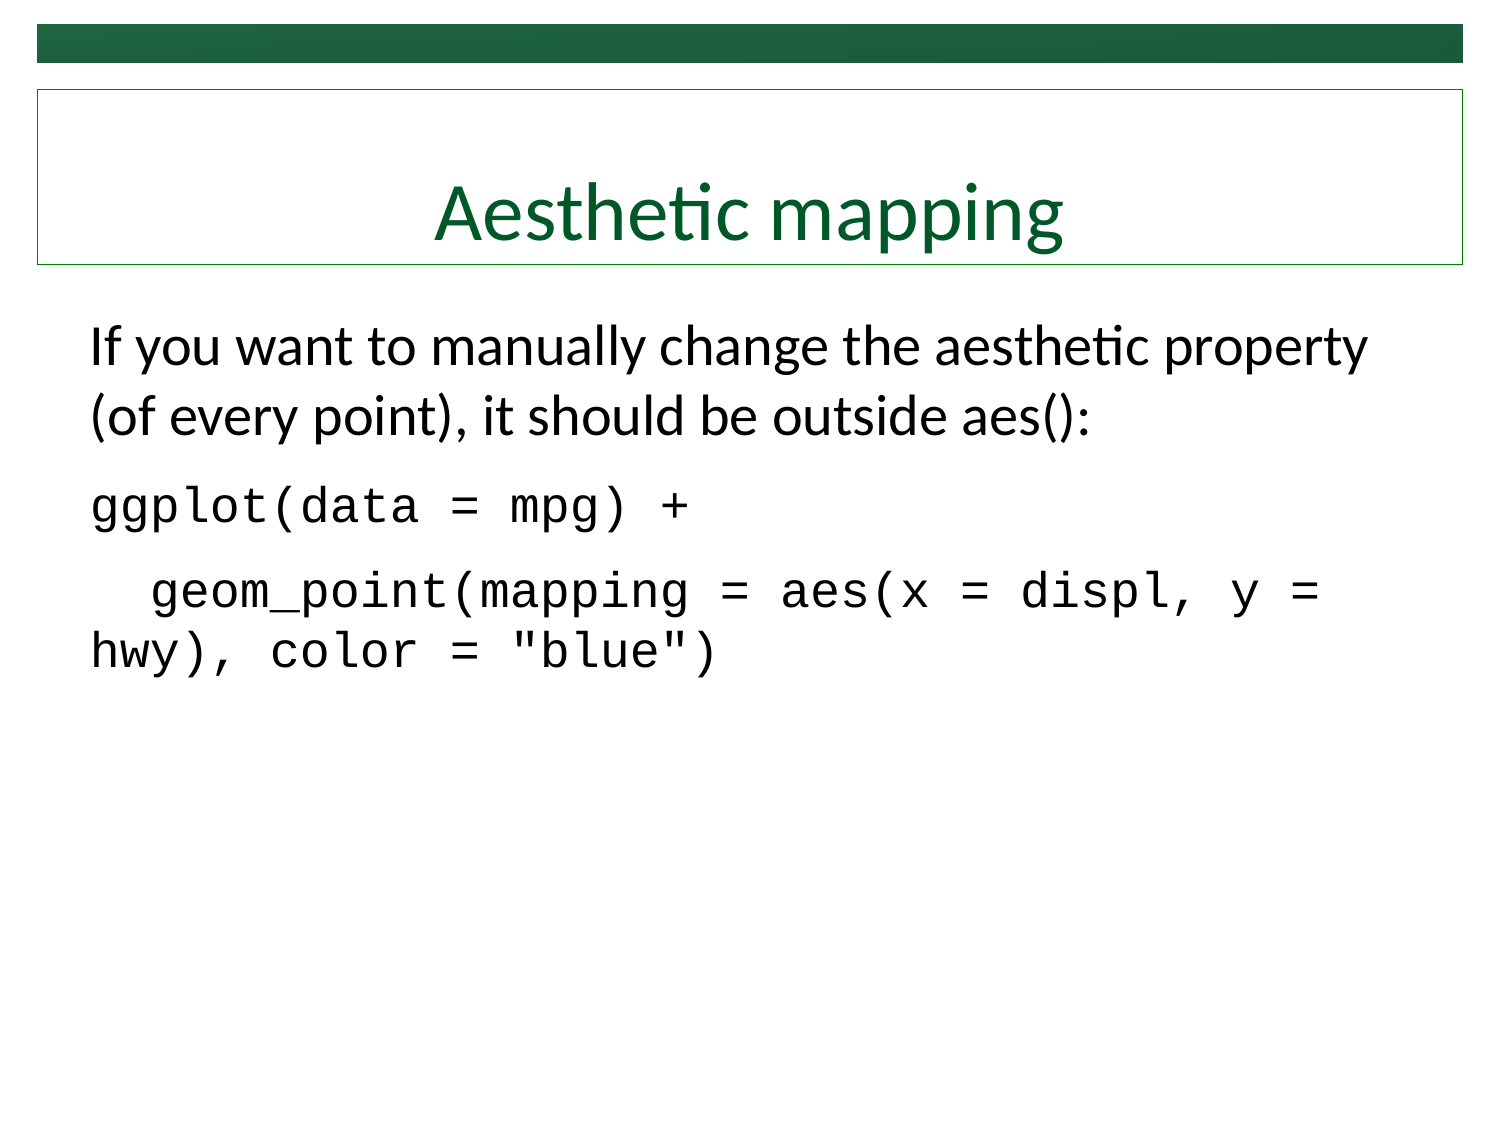

# Aesthetic mapping
If you want to manually change the aesthetic property (of every point), it should be outside aes():
ggplot(data = mpg) +
  geom_point(mapping = aes(x = displ, y = hwy), color = "blue")